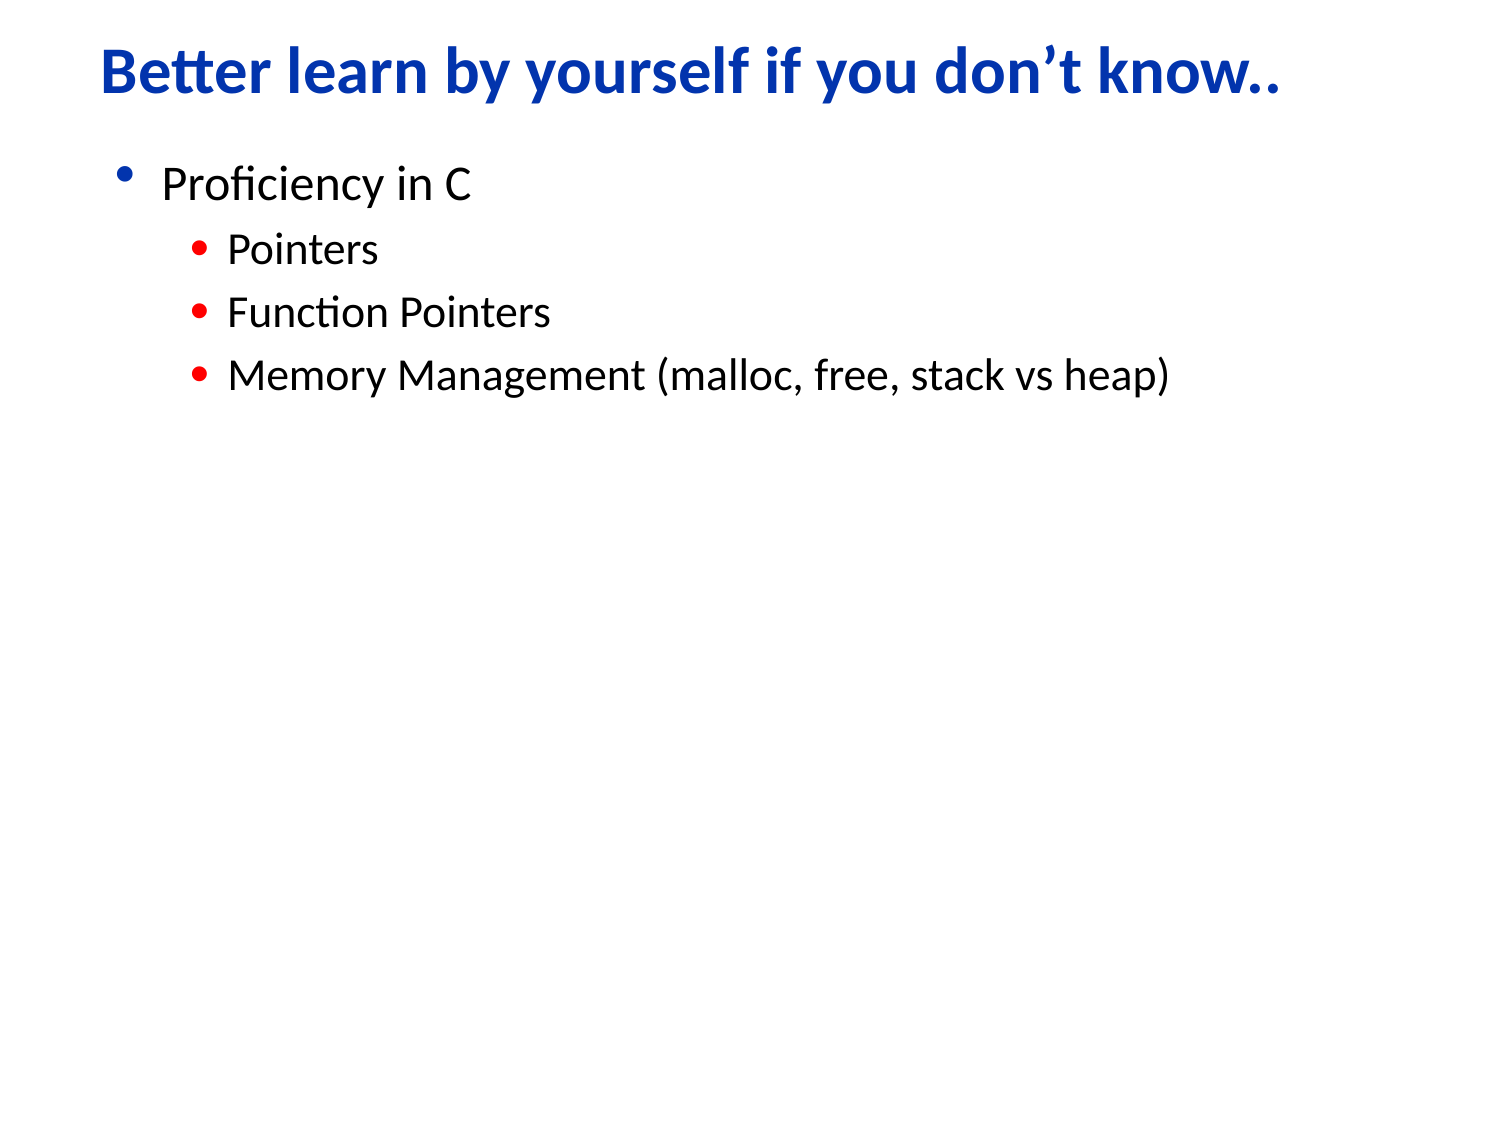

# Better learn by yourself if you don’t know..
Proficiency in C
Pointers
Function Pointers
Memory Management (malloc, free, stack vs heap)